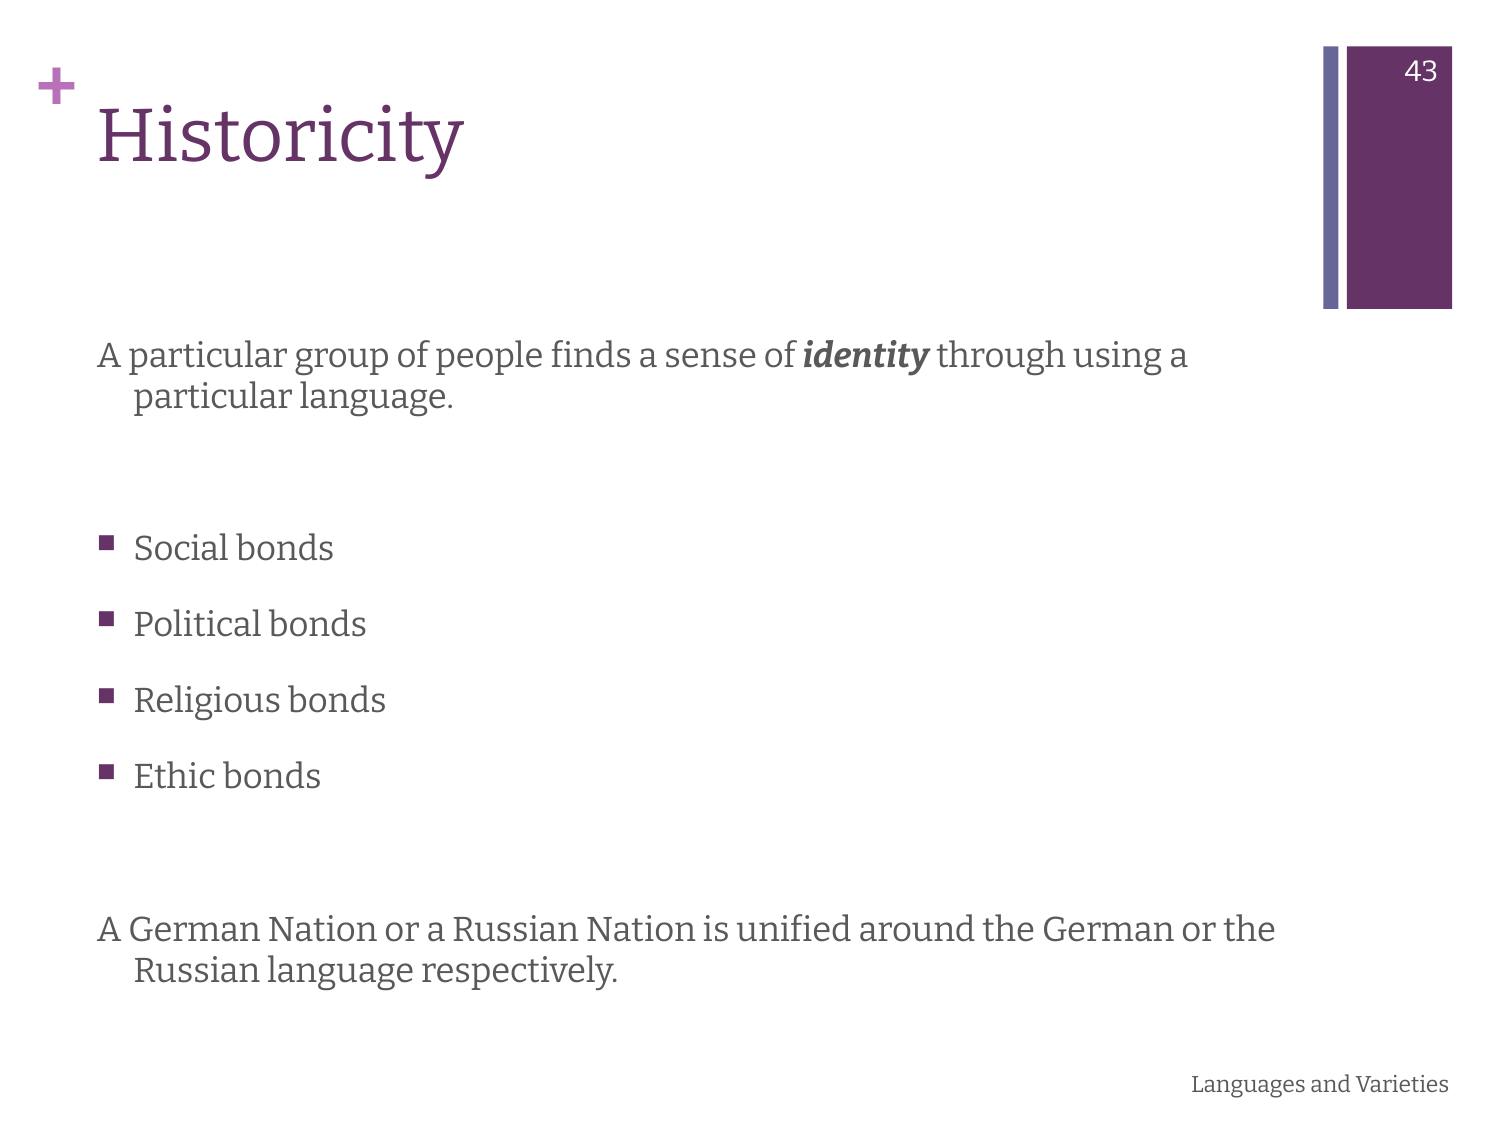

43
# Historicity
A particular group of people finds a sense of identity through using a particular language.

Social bonds
Political bonds
Religious bonds
Ethic bonds

A German Nation or a Russian Nation is unified around the German or the Russian language respectively.
Languages and Varieties